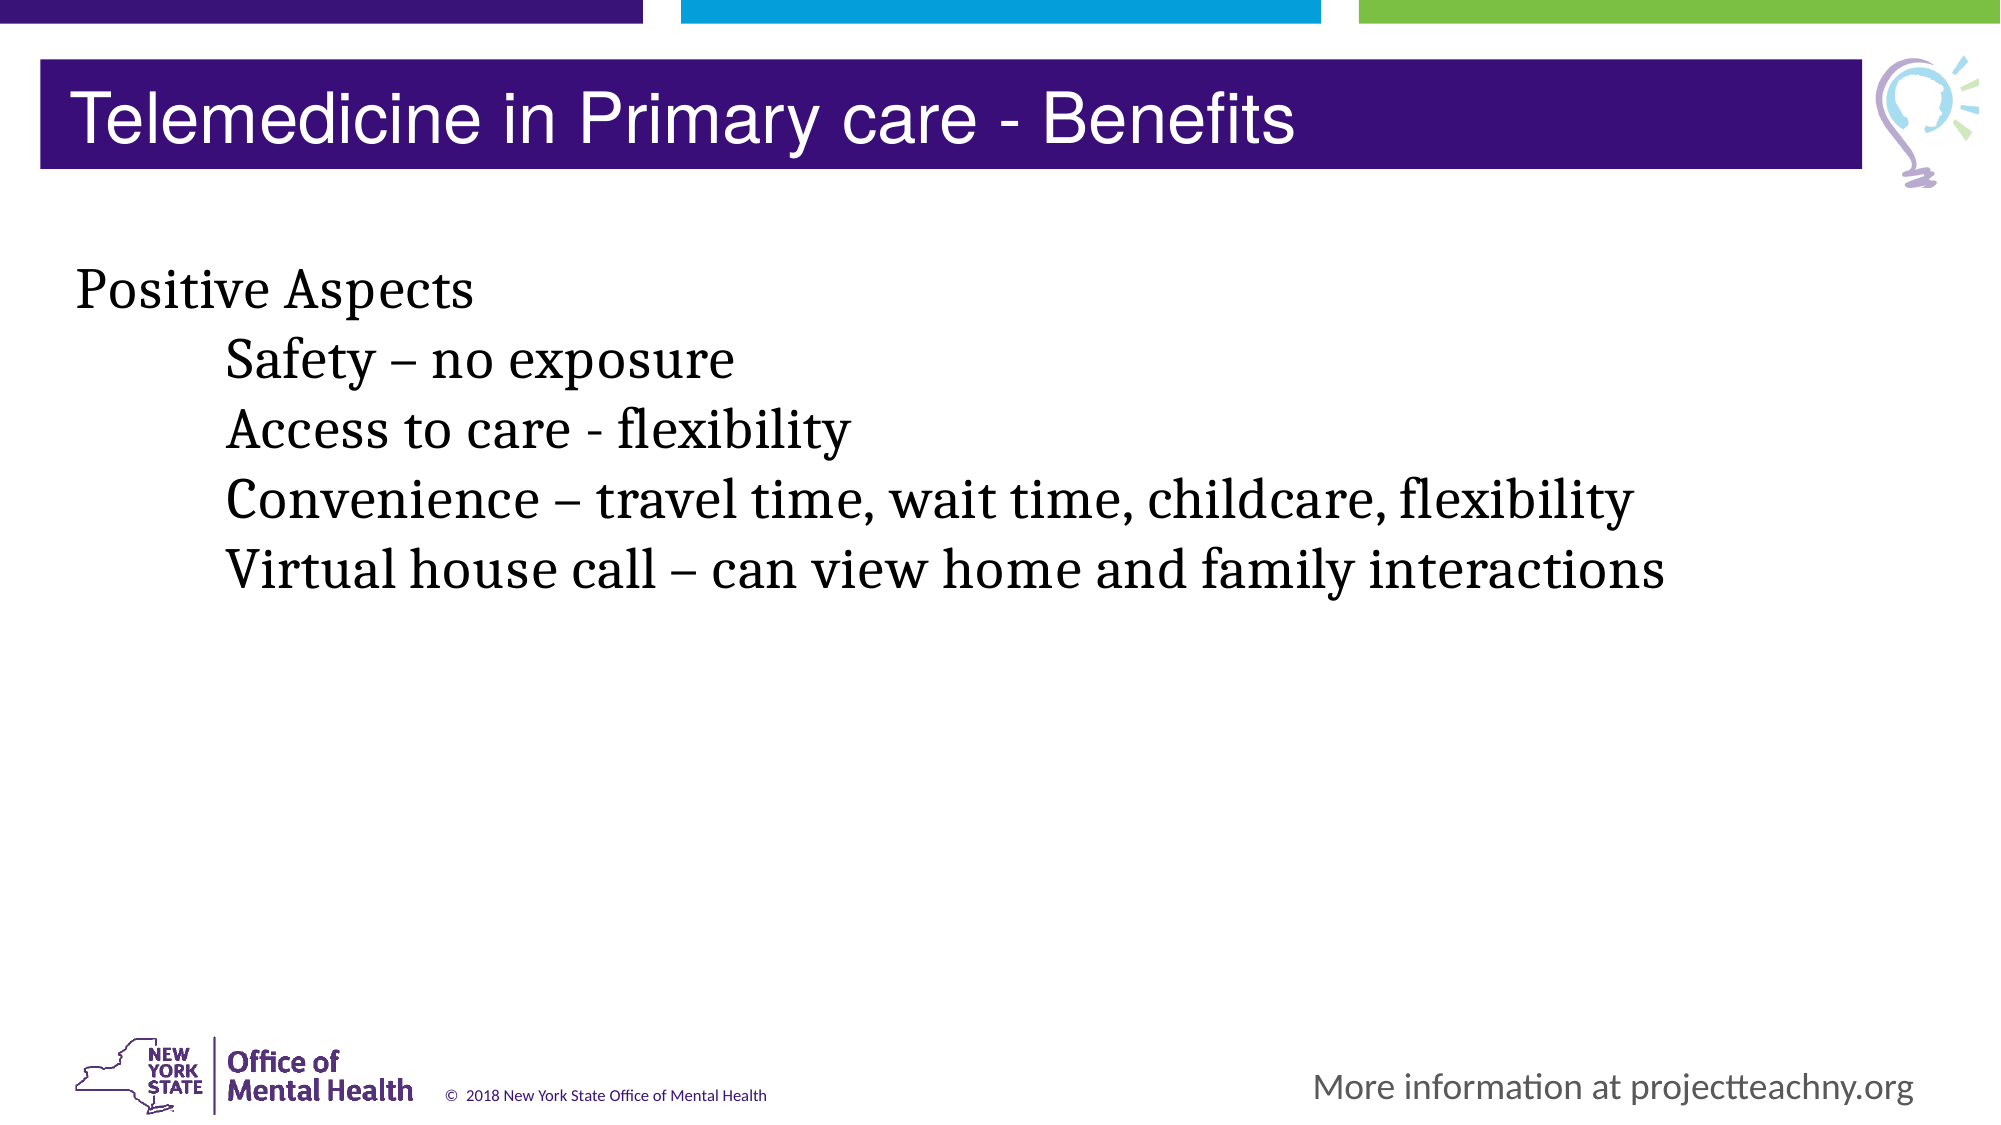

Telemedicine in Primary care - Benefits

Positive Aspects
	Safety – no exposure
	Access to care - flexibility
 	Convenience – travel time, wait time, childcare, flexibility
	Virtual house call – can view home and family interactions